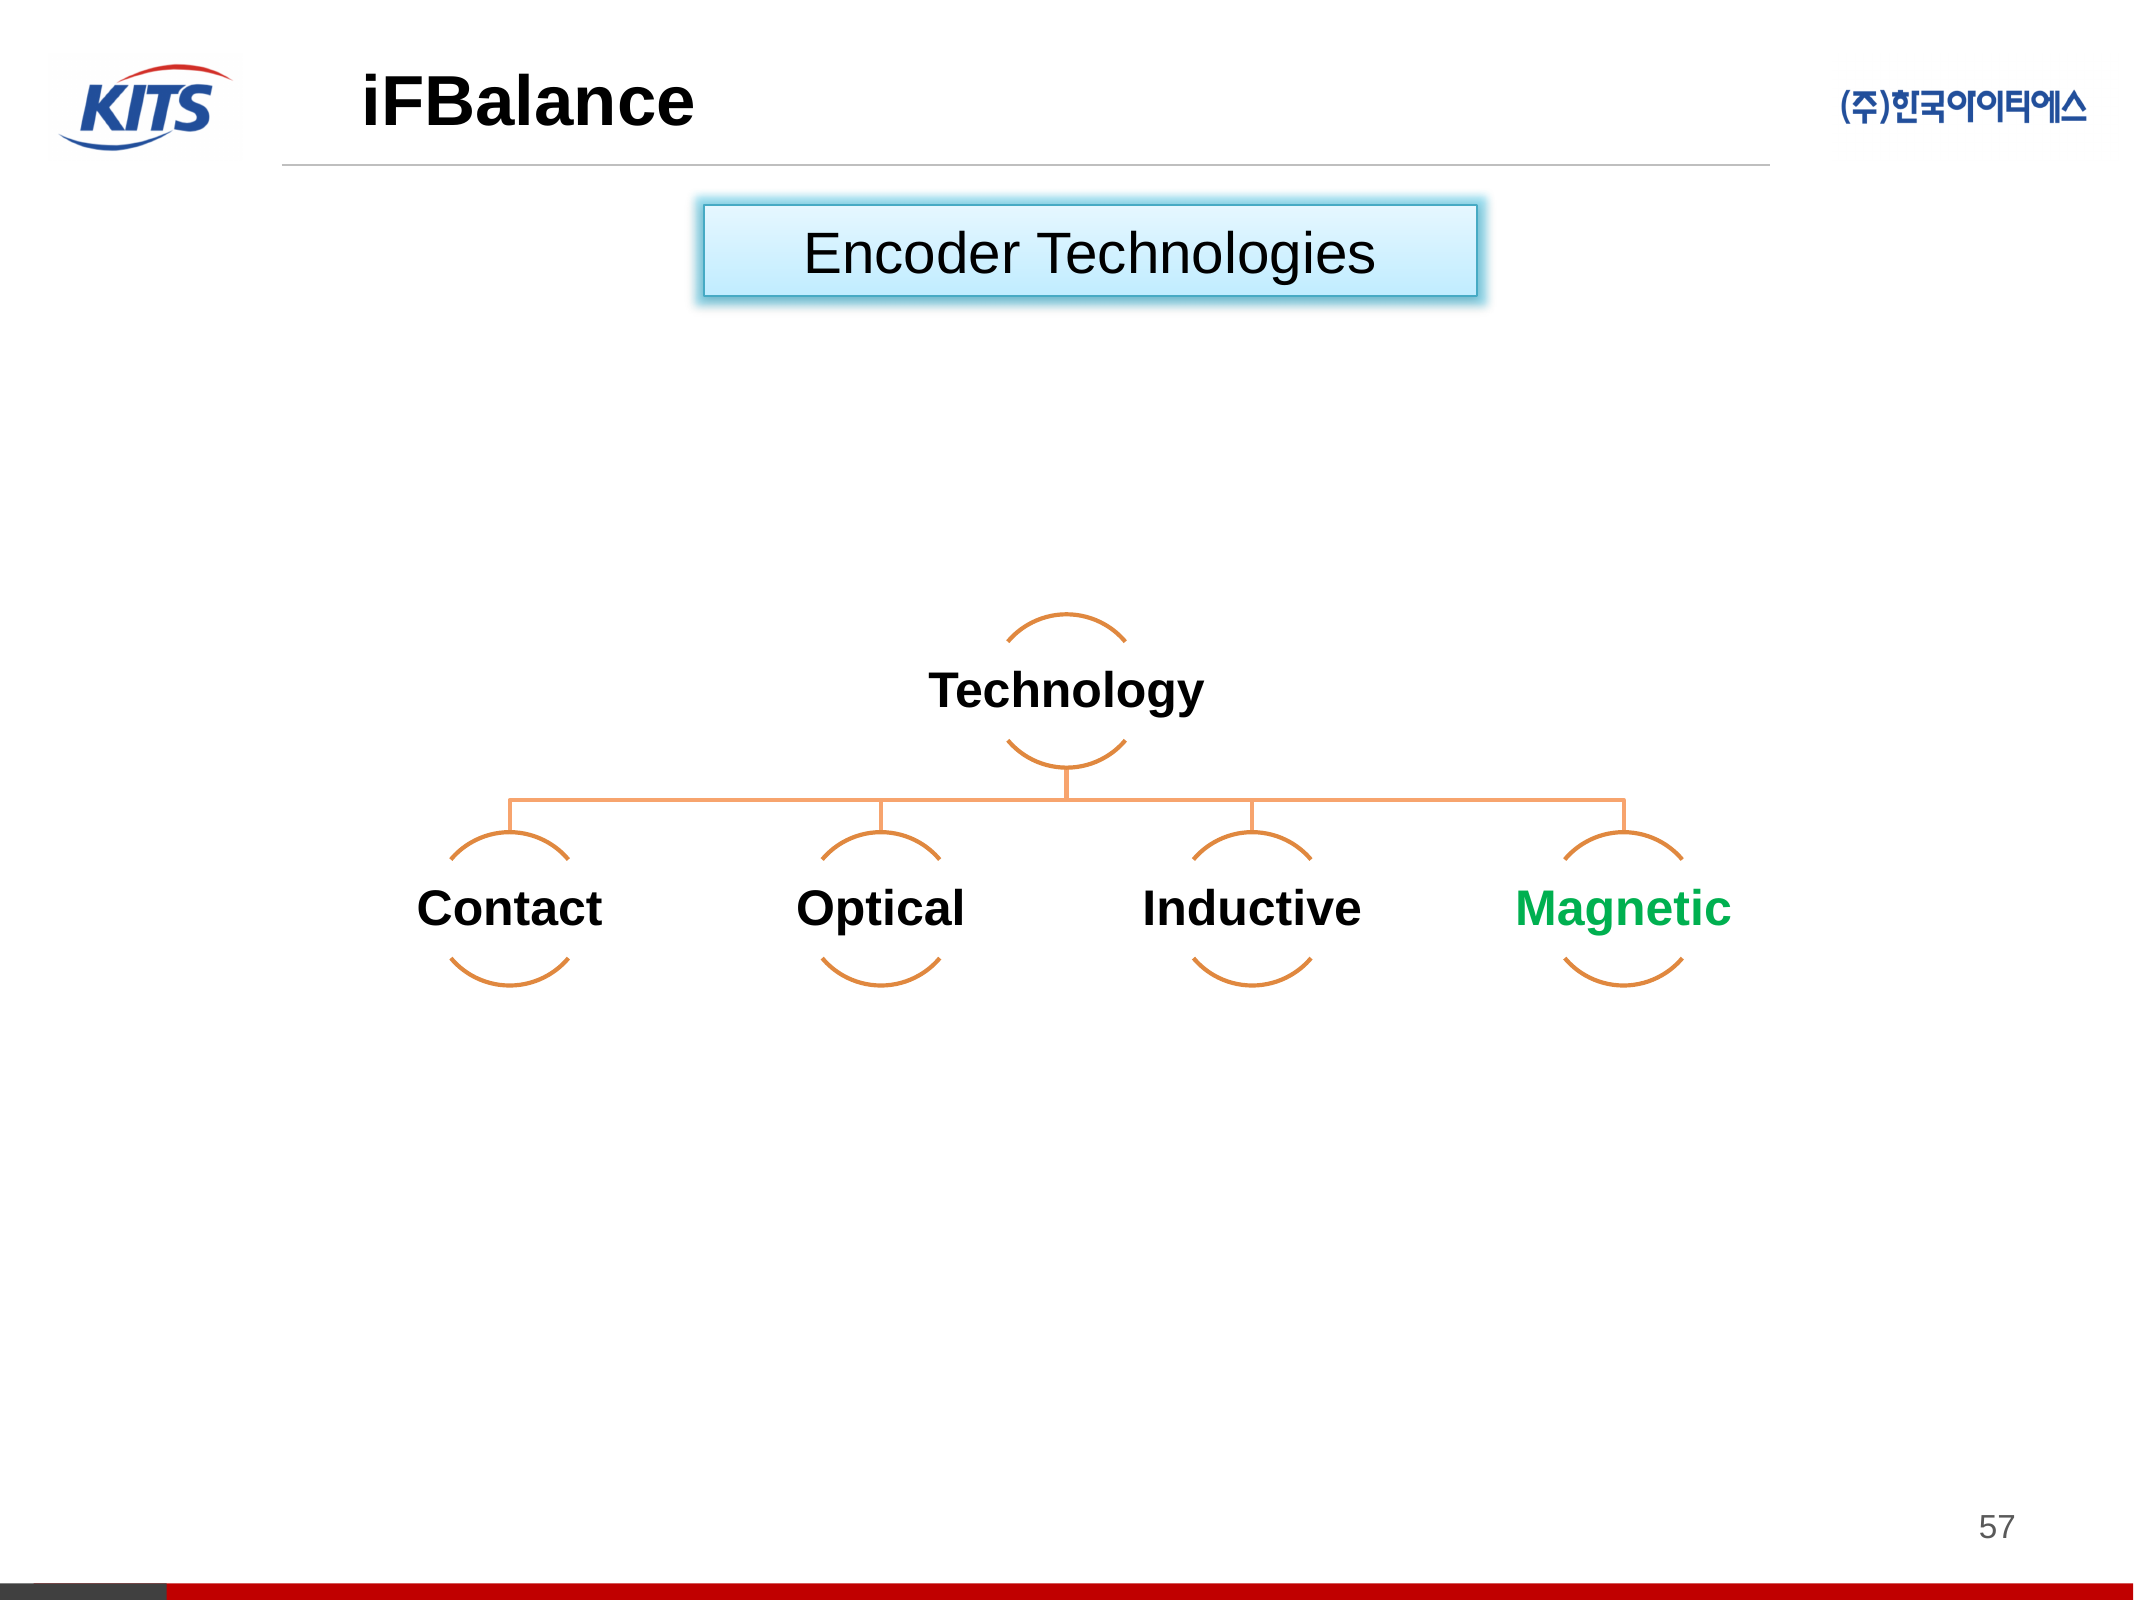

iFBalance
Encoder Technologies
Technology
Contact
Optical
Inductive
Magnetic
57